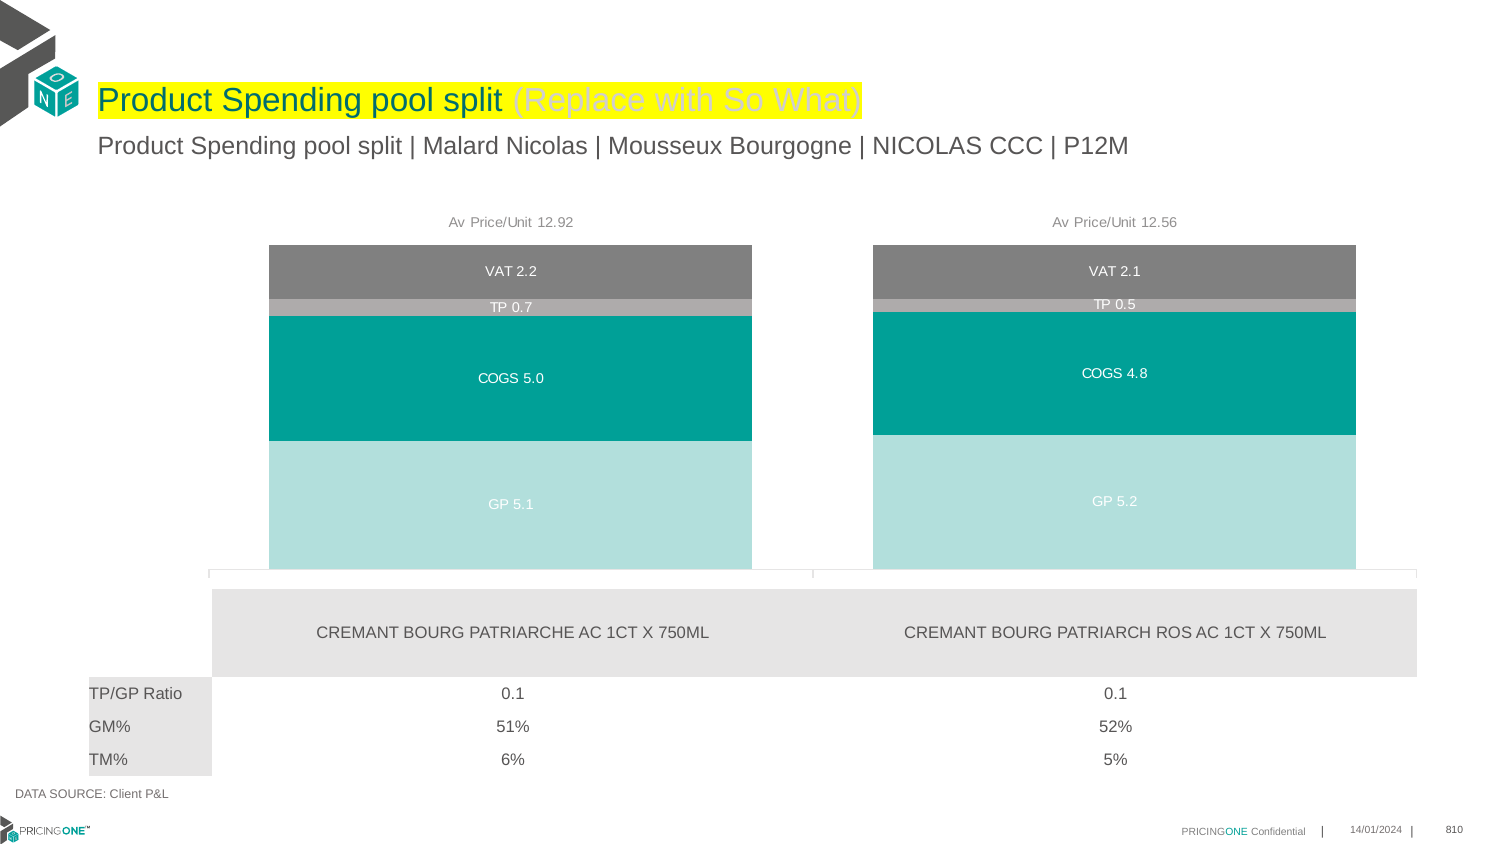

# Product Spending pool split (Replace with So What)
Product Spending pool split | Malard Nicolas | Mousseux Bourgogne | NICOLAS CCC | P12M

### Chart

| Category | GP | COGS | TP | VAT |
|---|---|---|---|---|
| Av Price/Unit 12.92 | 5.117654264972776 | 4.96902667876588 | 0.6800627949183351 | 2.153357531760434 |
| Av Price/Unit 12.56 | 5.188730337078652 | 4.7894174157303375 | 0.4900170411985023 | 2.0936329588014986 |
|  | CREMANT BOURG PATRIARCHE AC 1CT X 750ML | CREMANT BOURG PATRIARCH ROS AC 1CT X 750ML |
| --- | --- | --- |
| TP/GP Ratio | 0.1 | 0.1 |
| GM% | 51% | 52% |
| TM% | 6% | 5% |
DATA SOURCE: Client P&L

14/01/2024
810